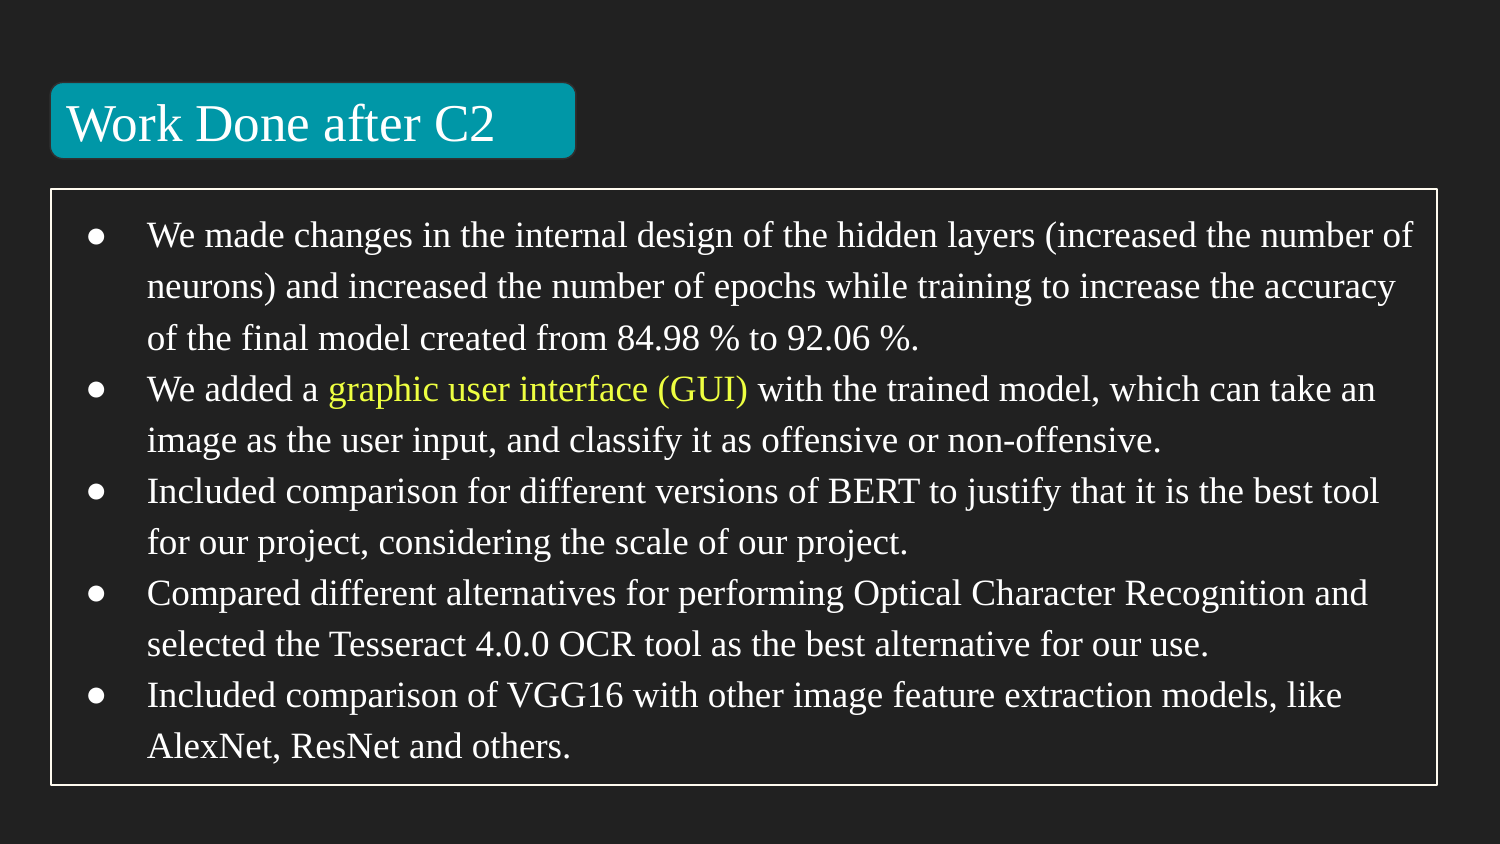

# Work Done after C2

We made changes in the internal design of the hidden layers (increased the number of neurons) and increased the number of epochs while training to increase the accuracy of the final model created from 84.98 % to 92.06 %.
We added a graphic user interface (GUI) with the trained model, which can take an image as the user input, and classify it as offensive or non-offensive.
Included comparison for different versions of BERT to justify that it is the best tool for our project, considering the scale of our project.
Compared different alternatives for performing Optical Character Recognition and selected the Tesseract 4.0.0 OCR tool as the best alternative for our use.
Included comparison of VGG16 with other image feature extraction models, like AlexNet, ResNet and others.